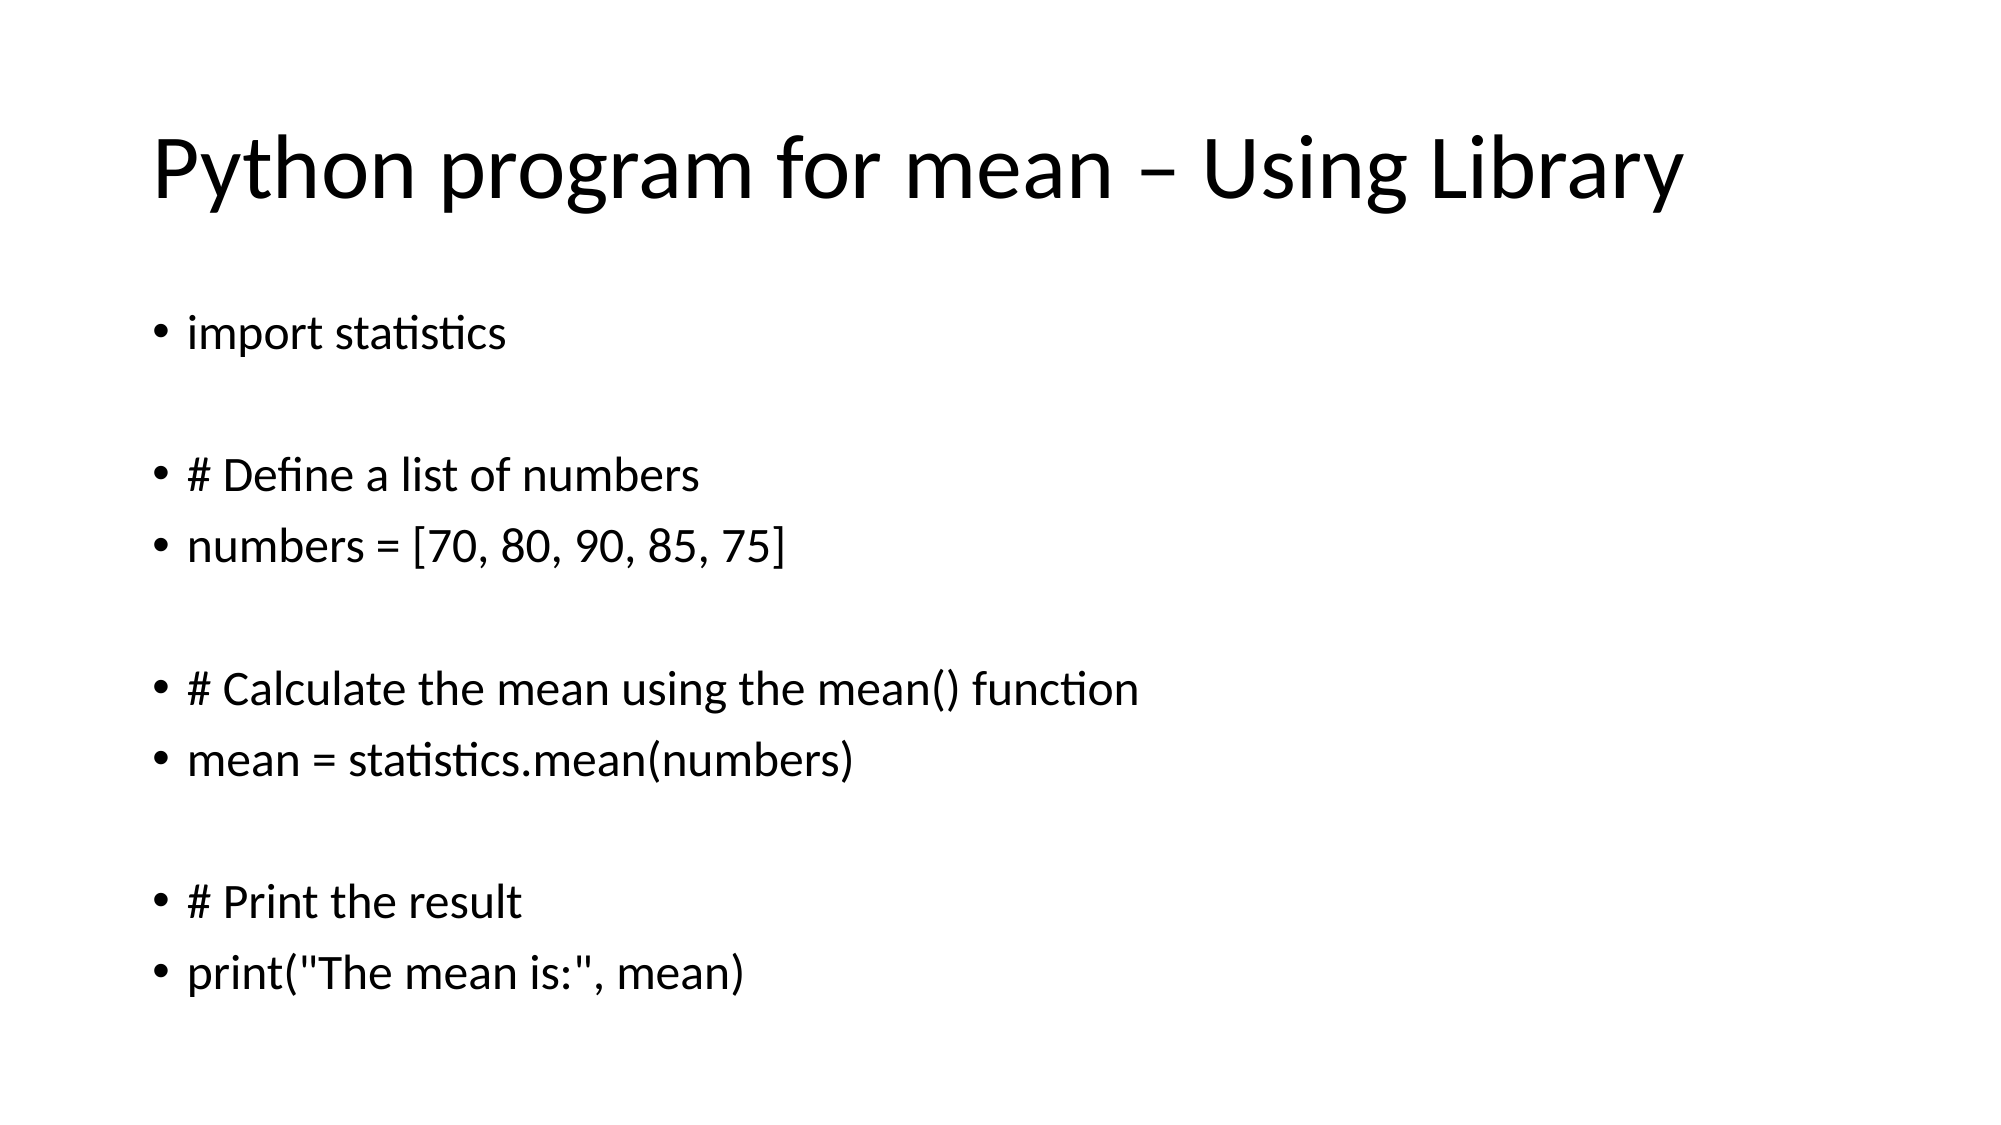

# Python program for mean – Using Library
import statistics

# Define a list of numbers
numbers = [70, 80, 90, 85, 75]

# Calculate the mean using the mean() function
mean = statistics.mean(numbers)

# Print the result
print("The mean is:", mean)